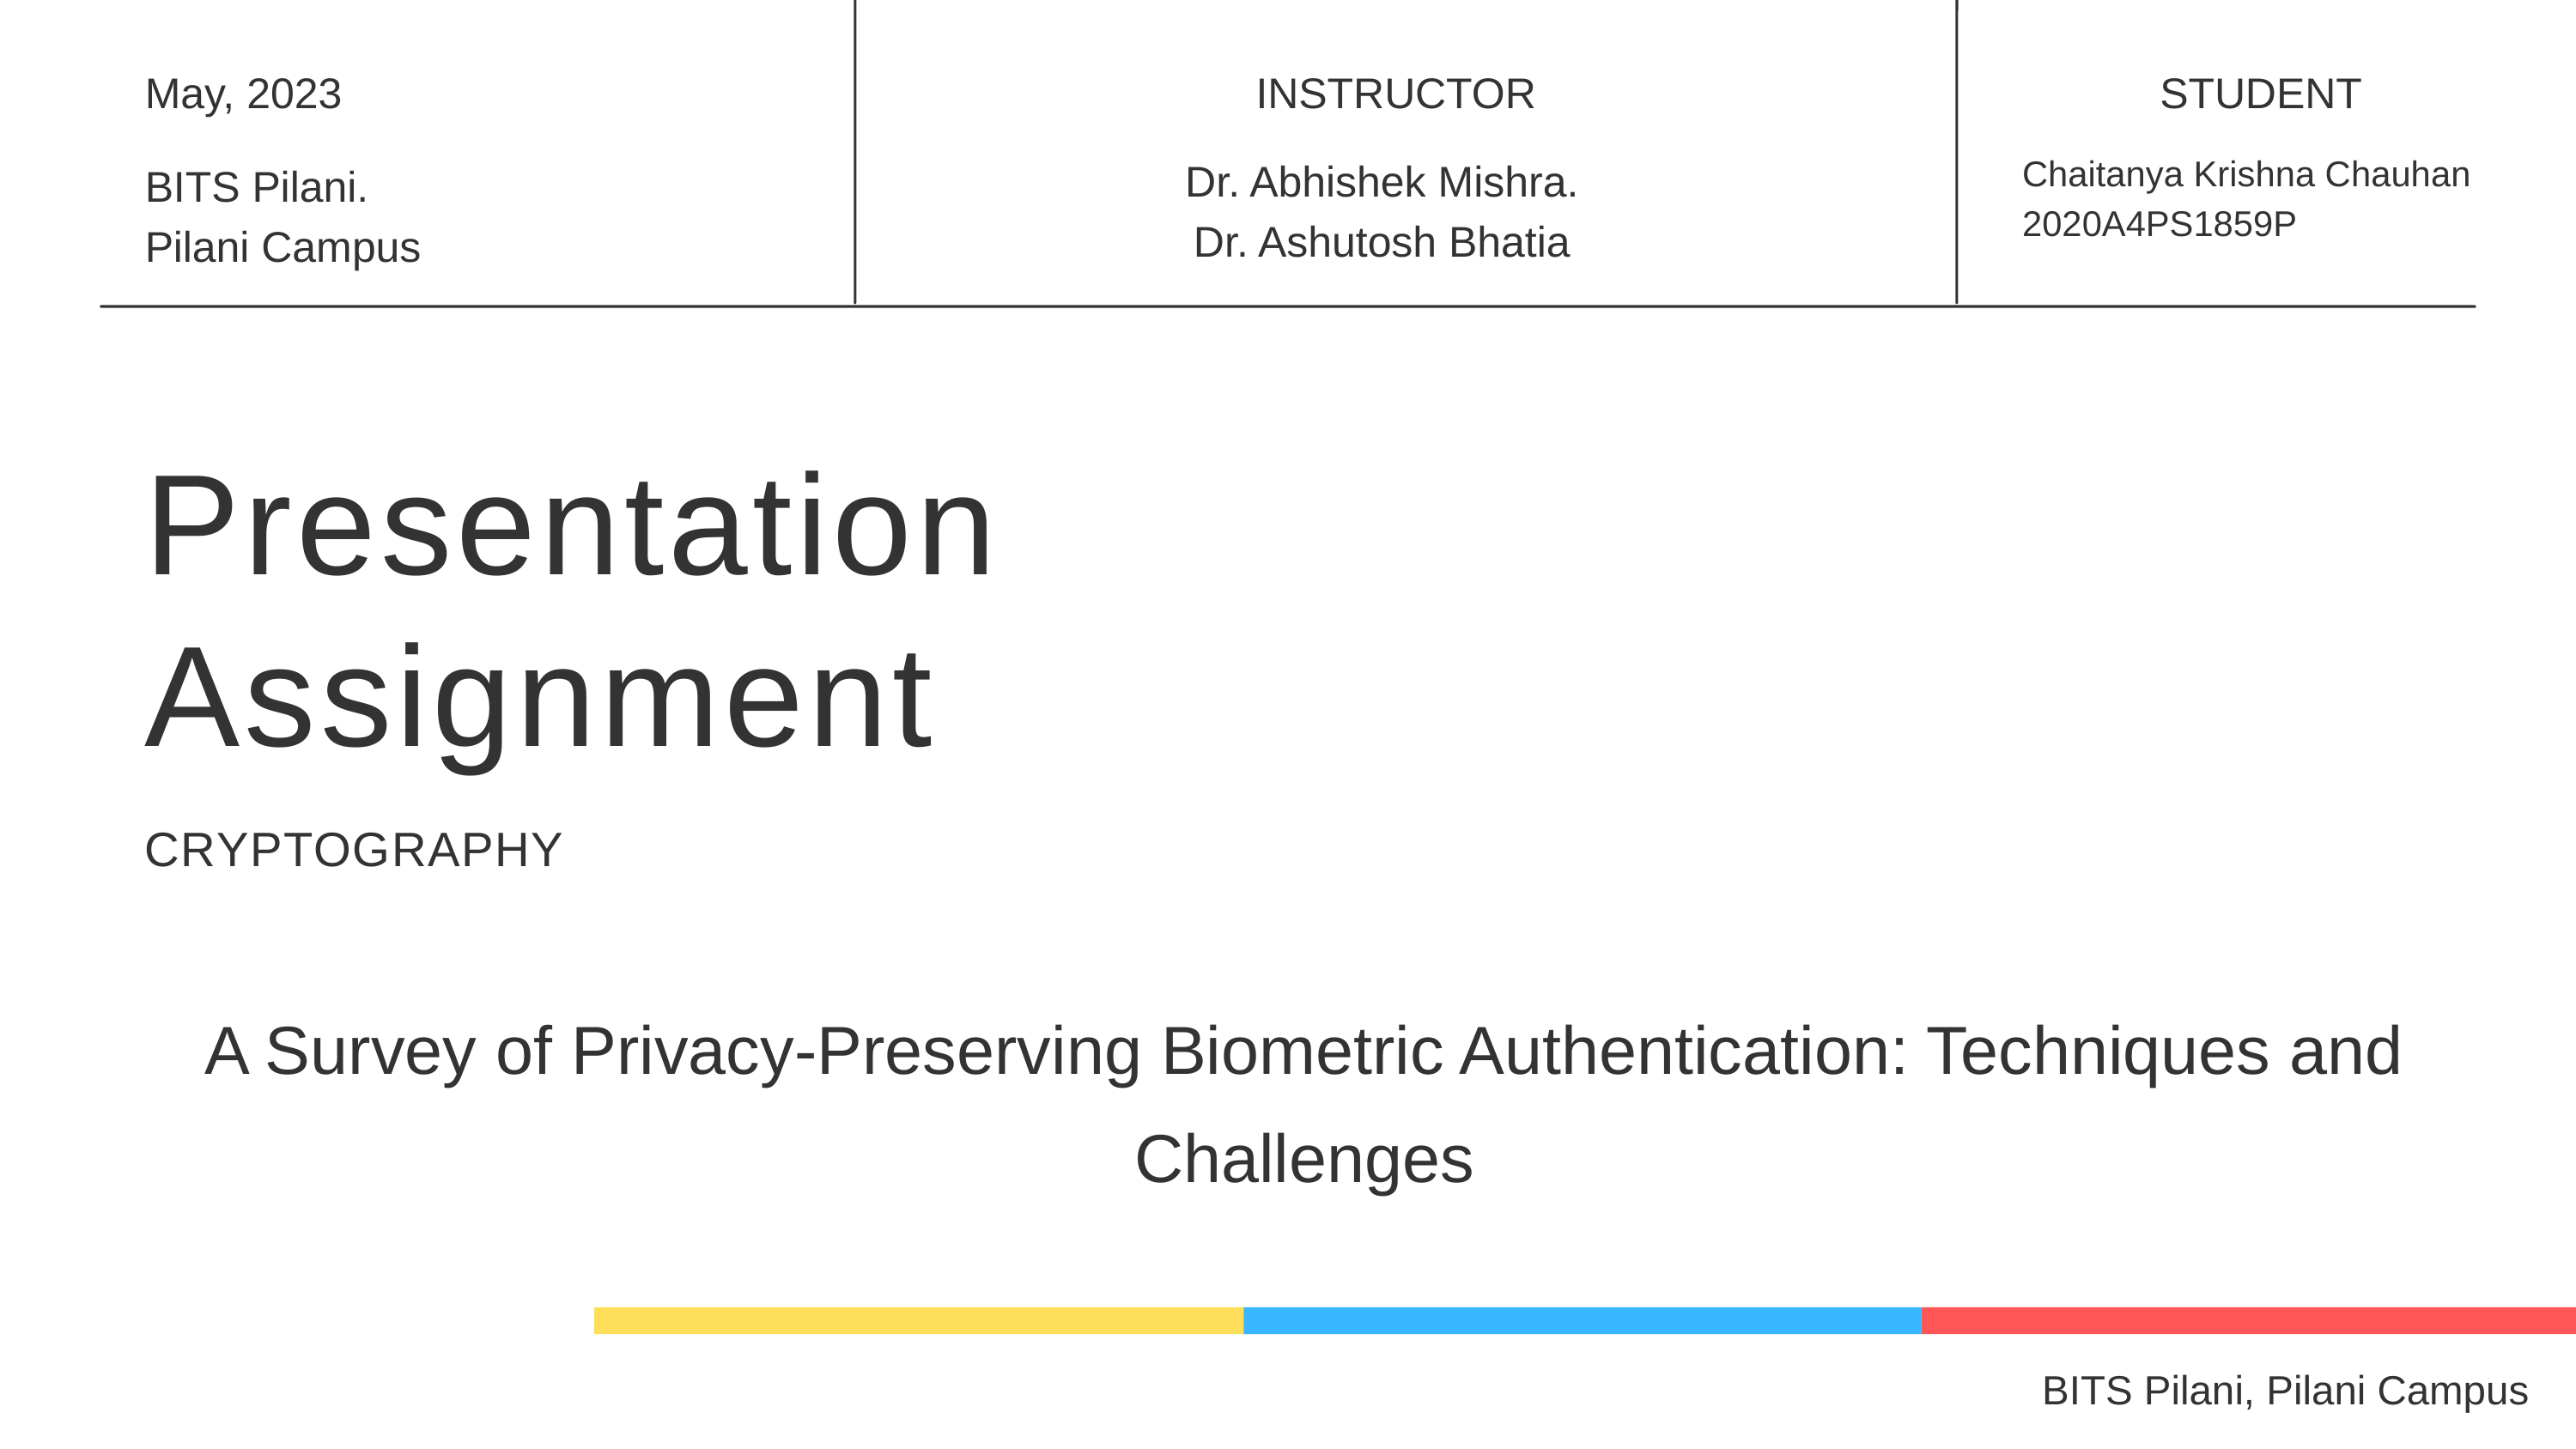

May, 2023
INSTRUCTOR
STUDENT
Chaitanya Krishna Chauhan
2020A4PS1859P

Dr. Abhishek Mishra.
BITS Pilani.
Pilani Campus

Dr. Ashutosh Bhatia

Presentation
Assignment
CRYPTOGRAPHY
A Survey of Privacy-Preserving Biometric Authentication: Techniques and Challenges

BITS Pilani, Pilani Campus